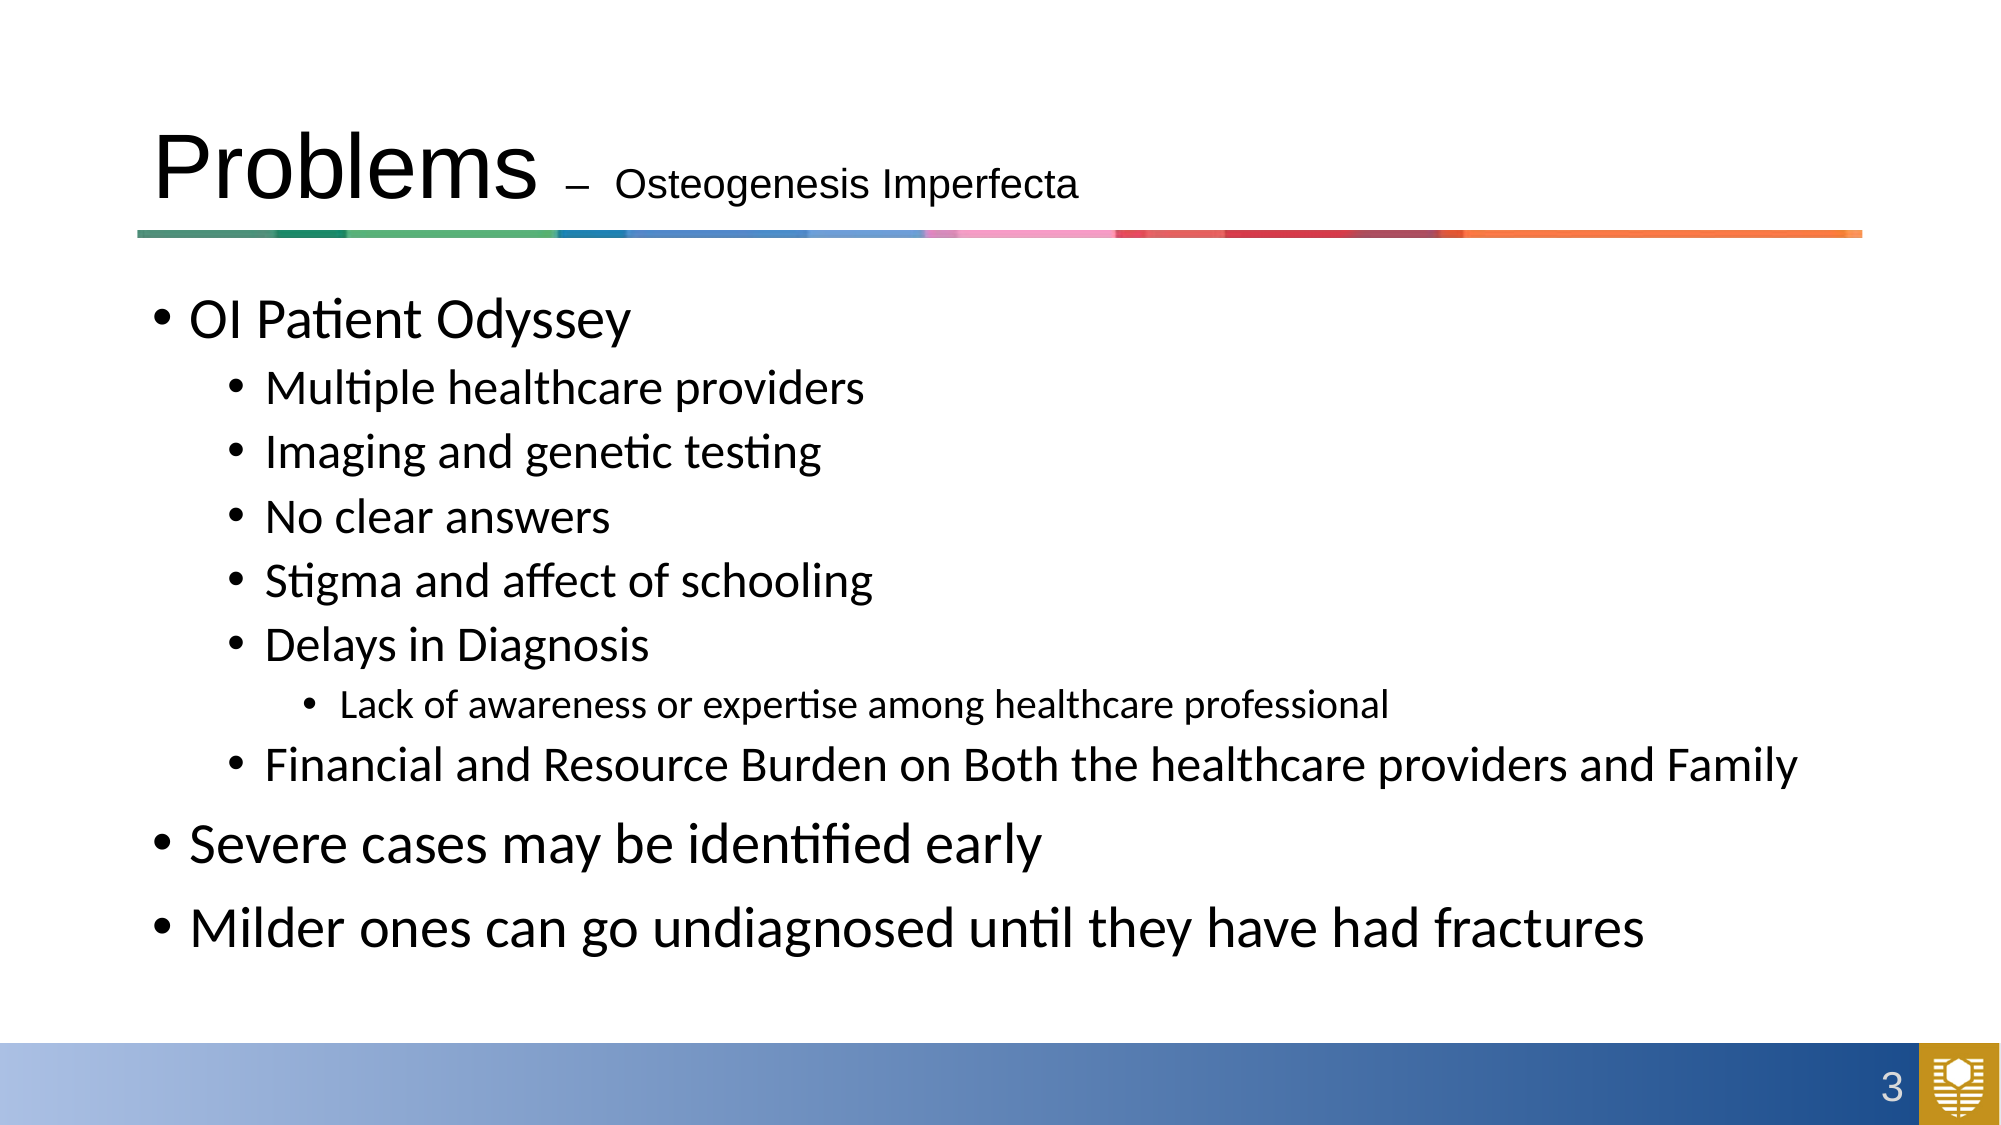

# Problems – Osteogenesis Imperfecta
OI Patient Odyssey
Multiple healthcare providers
Imaging and genetic testing
No clear answers
Stigma and affect of schooling
Delays in Diagnosis
Lack of awareness or expertise among healthcare professional
Financial and Resource Burden on Both the healthcare providers and Family
Severe cases may be identified early
Milder ones can go undiagnosed until they have had fractures